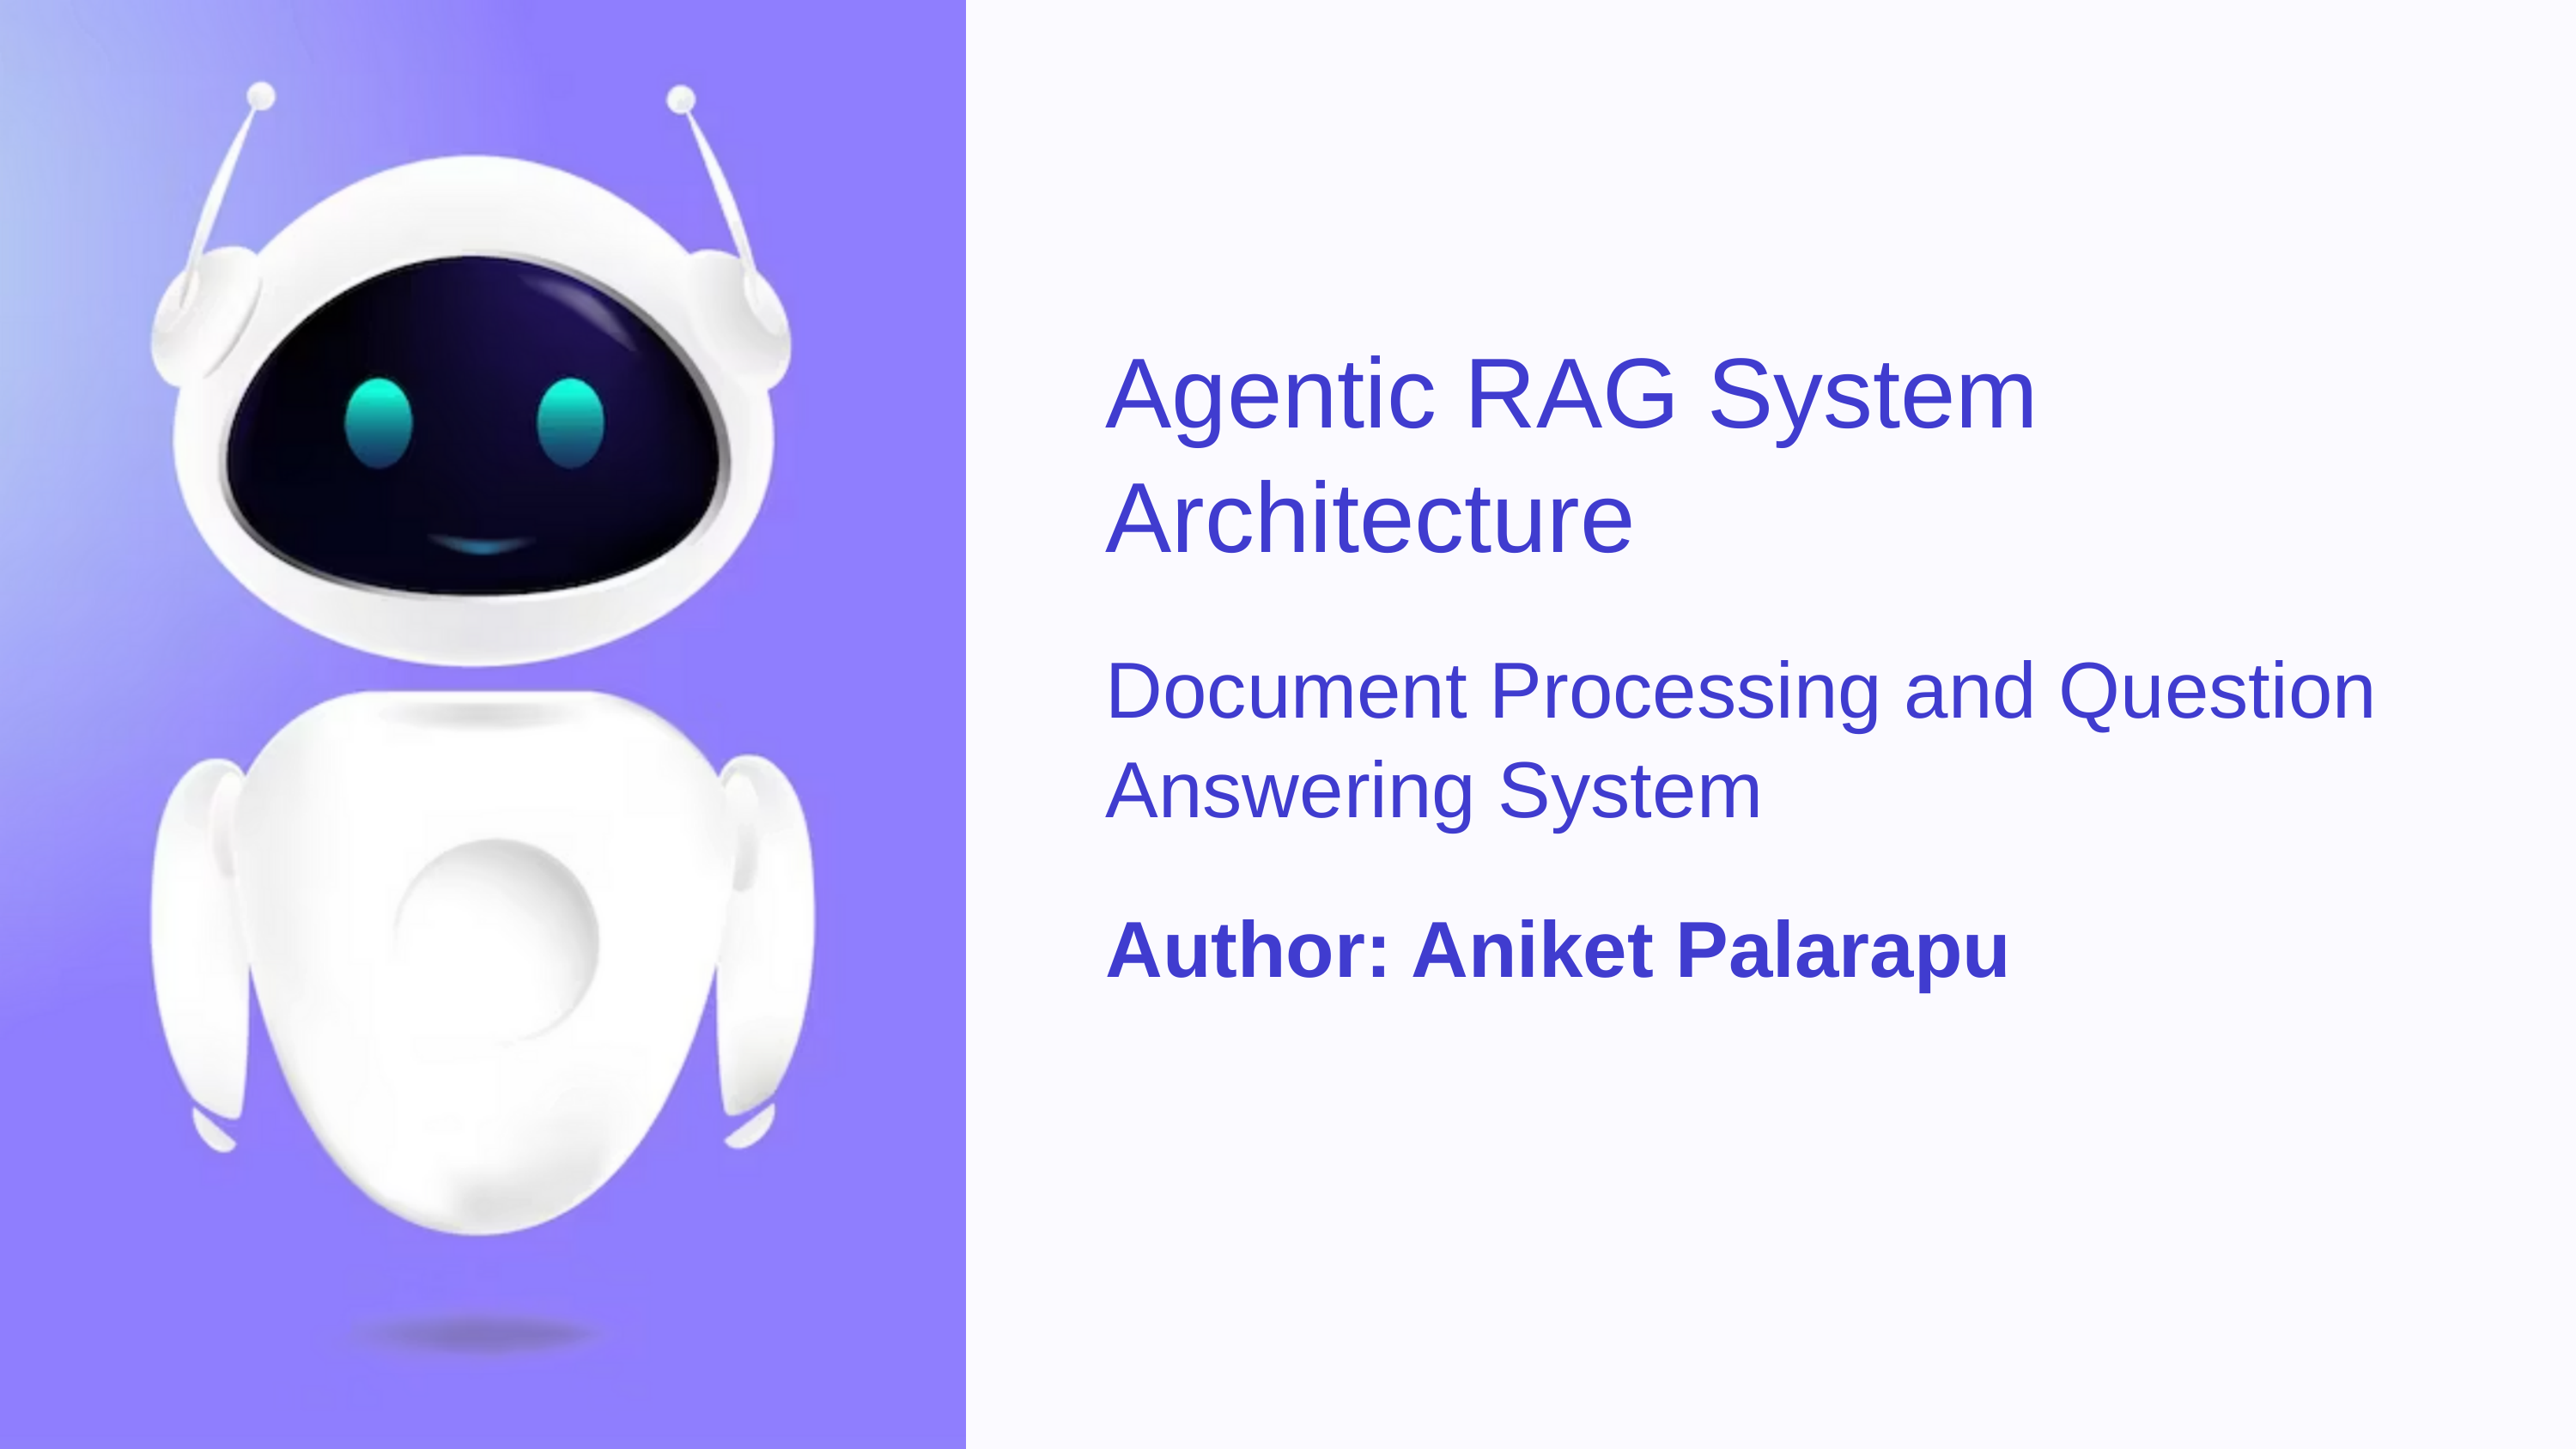

Agentic RAG System Architecture
Document Processing and Question Answering System
Author: Aniket Palarapu